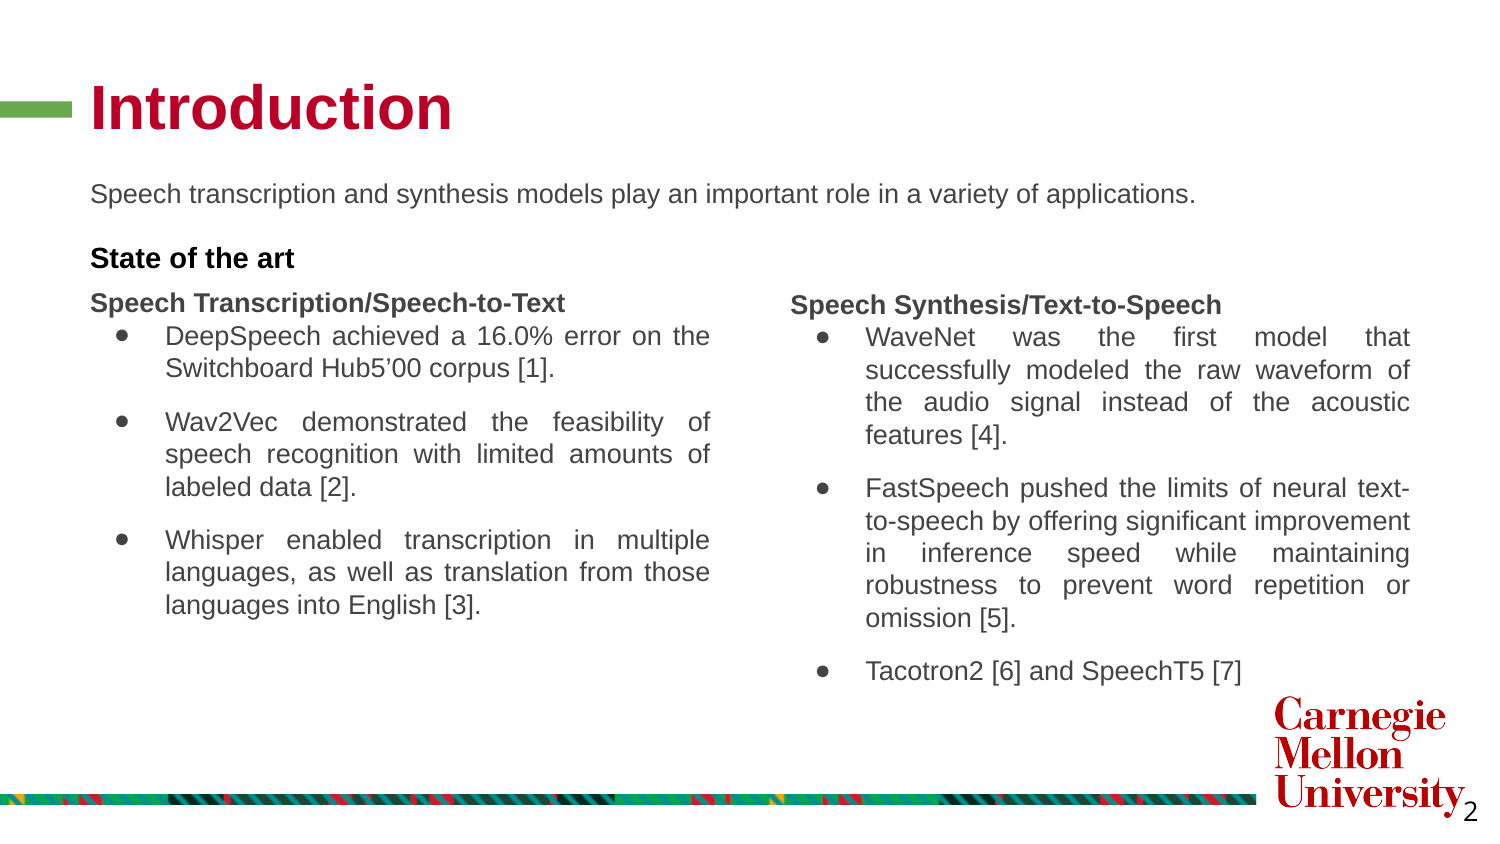

# Introduction

Speech transcription and synthesis models play an important role in a variety of applications.

State of the art
Speech Transcription/Speech-to-Text
DeepSpeech achieved a 16.0% error on the Switchboard Hub5’00 corpus [1].
Wav2Vec demonstrated the feasibility of speech recognition with limited amounts of labeled data [2].
Whisper enabled transcription in multiple languages, as well as translation from those languages into English [3].
Speech Synthesis/Text-to-Speech
WaveNet was the first model that successfully modeled the raw waveform of the audio signal instead of the acoustic features [4].
FastSpeech pushed the limits of neural text-to-speech by offering significant improvement in inference speed while maintaining robustness to prevent word repetition or omission [5].
Tacotron2 [6] and SpeechT5 [7]
2